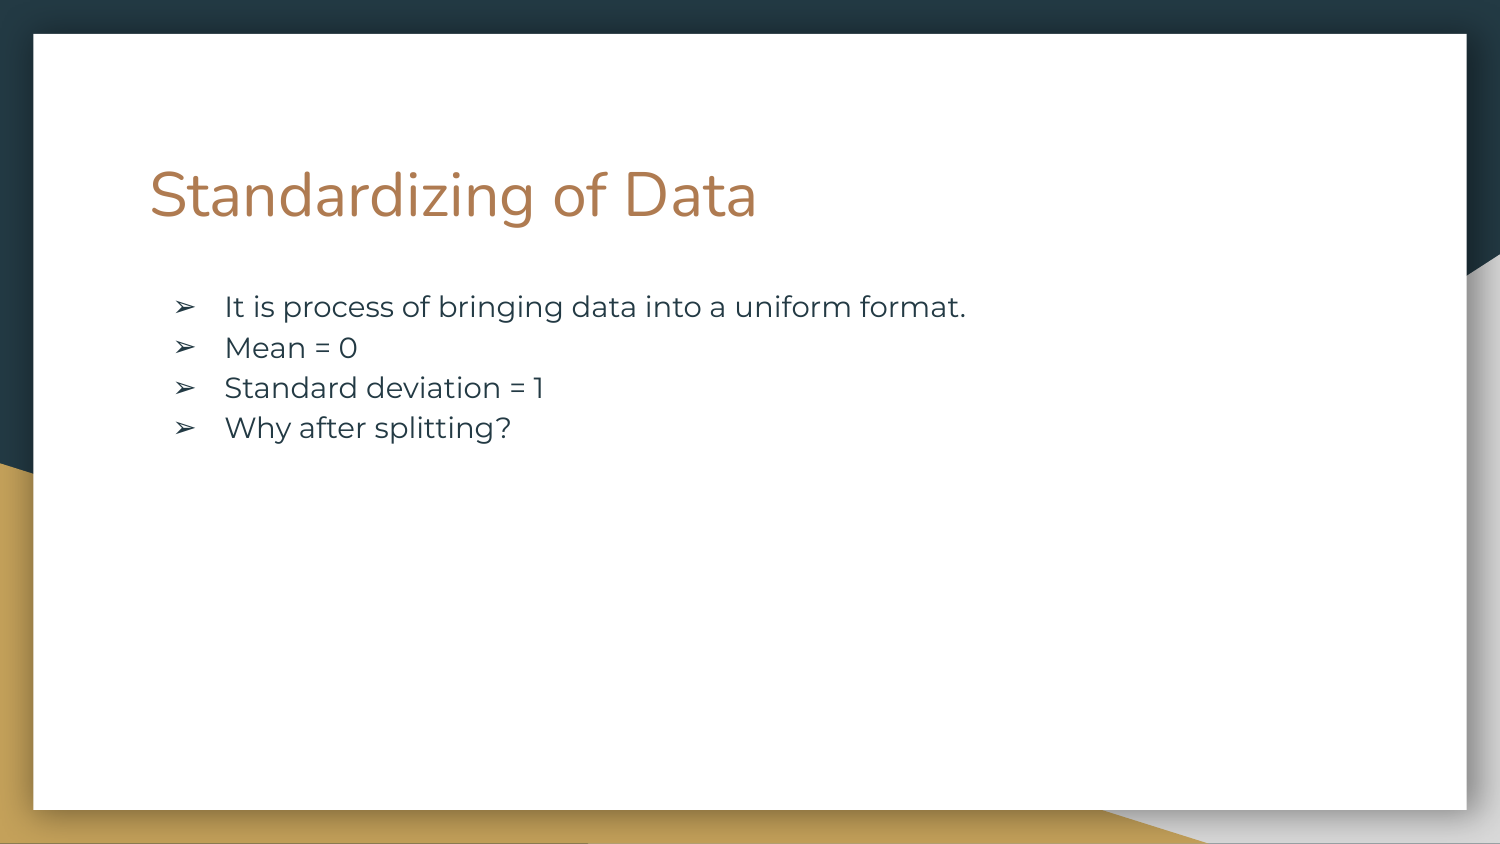

# Standardizing of Data
It is process of bringing data into a uniform format.
Mean = 0
Standard deviation = 1
Why after splitting?